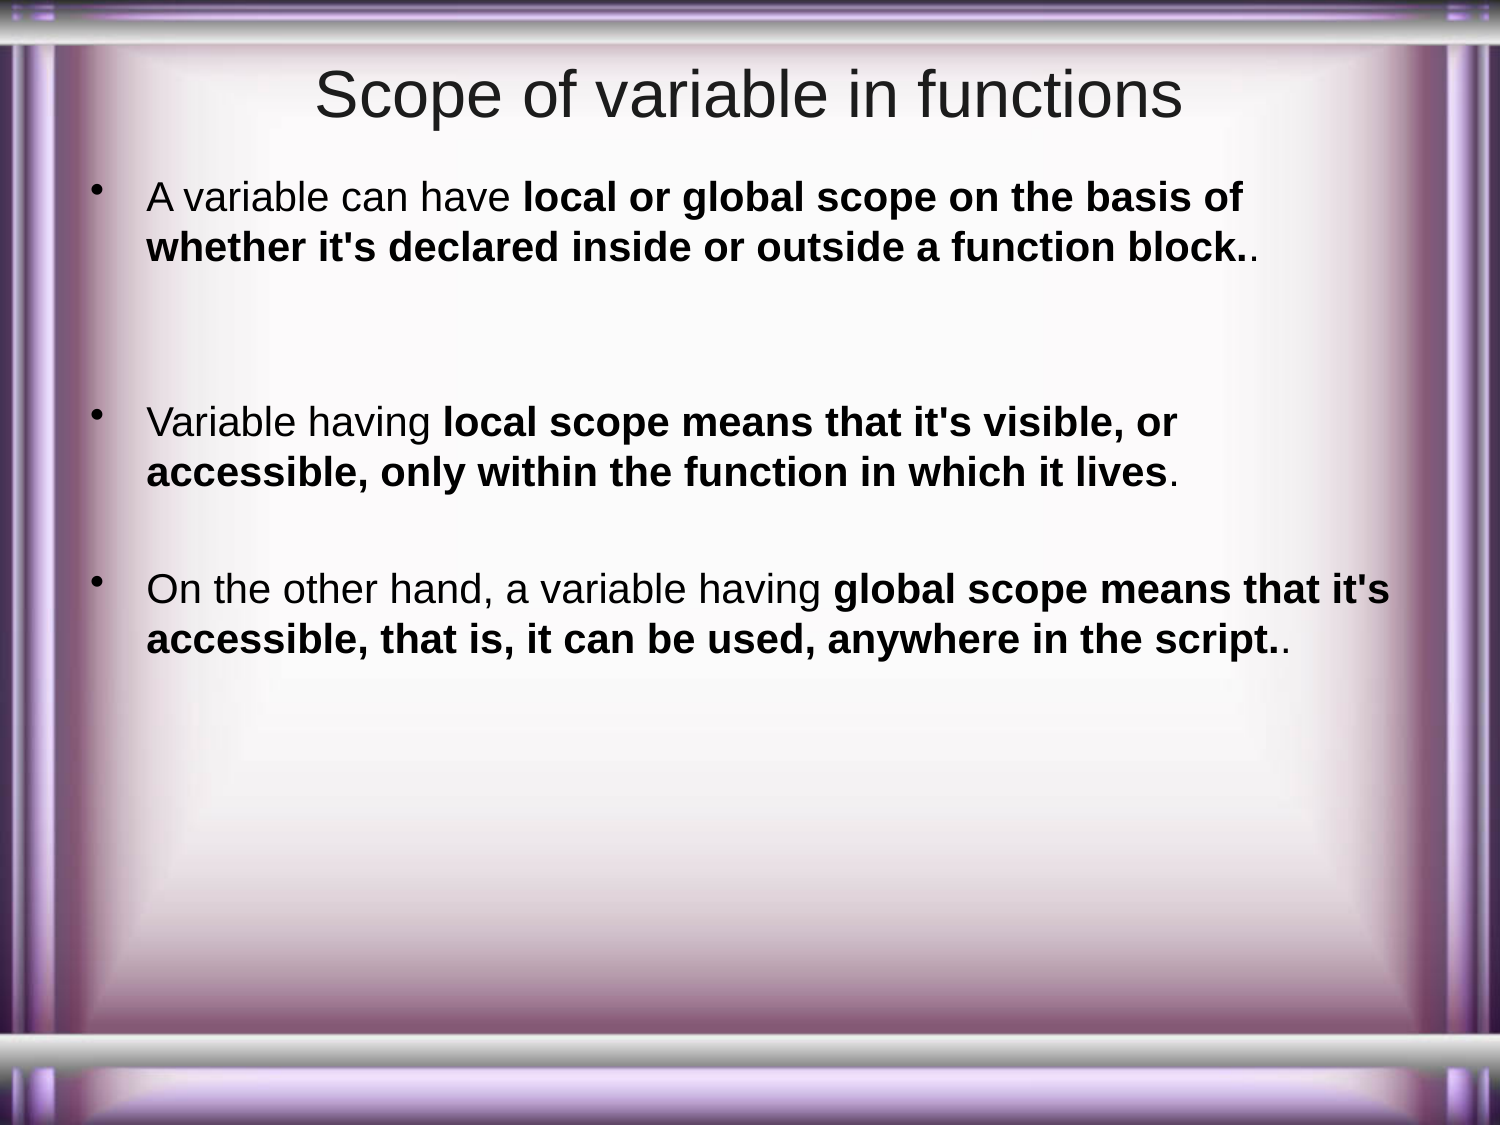

# Scope of variable in functions
A variable can have local or global scope on the basis of whether it's declared inside or outside a function block..

Variable having local scope means that it's visible, or accessible, only within the function in which it lives.

On the other hand, a variable having global scope means that it's accessible, that is, it can be used, anywhere in the script..